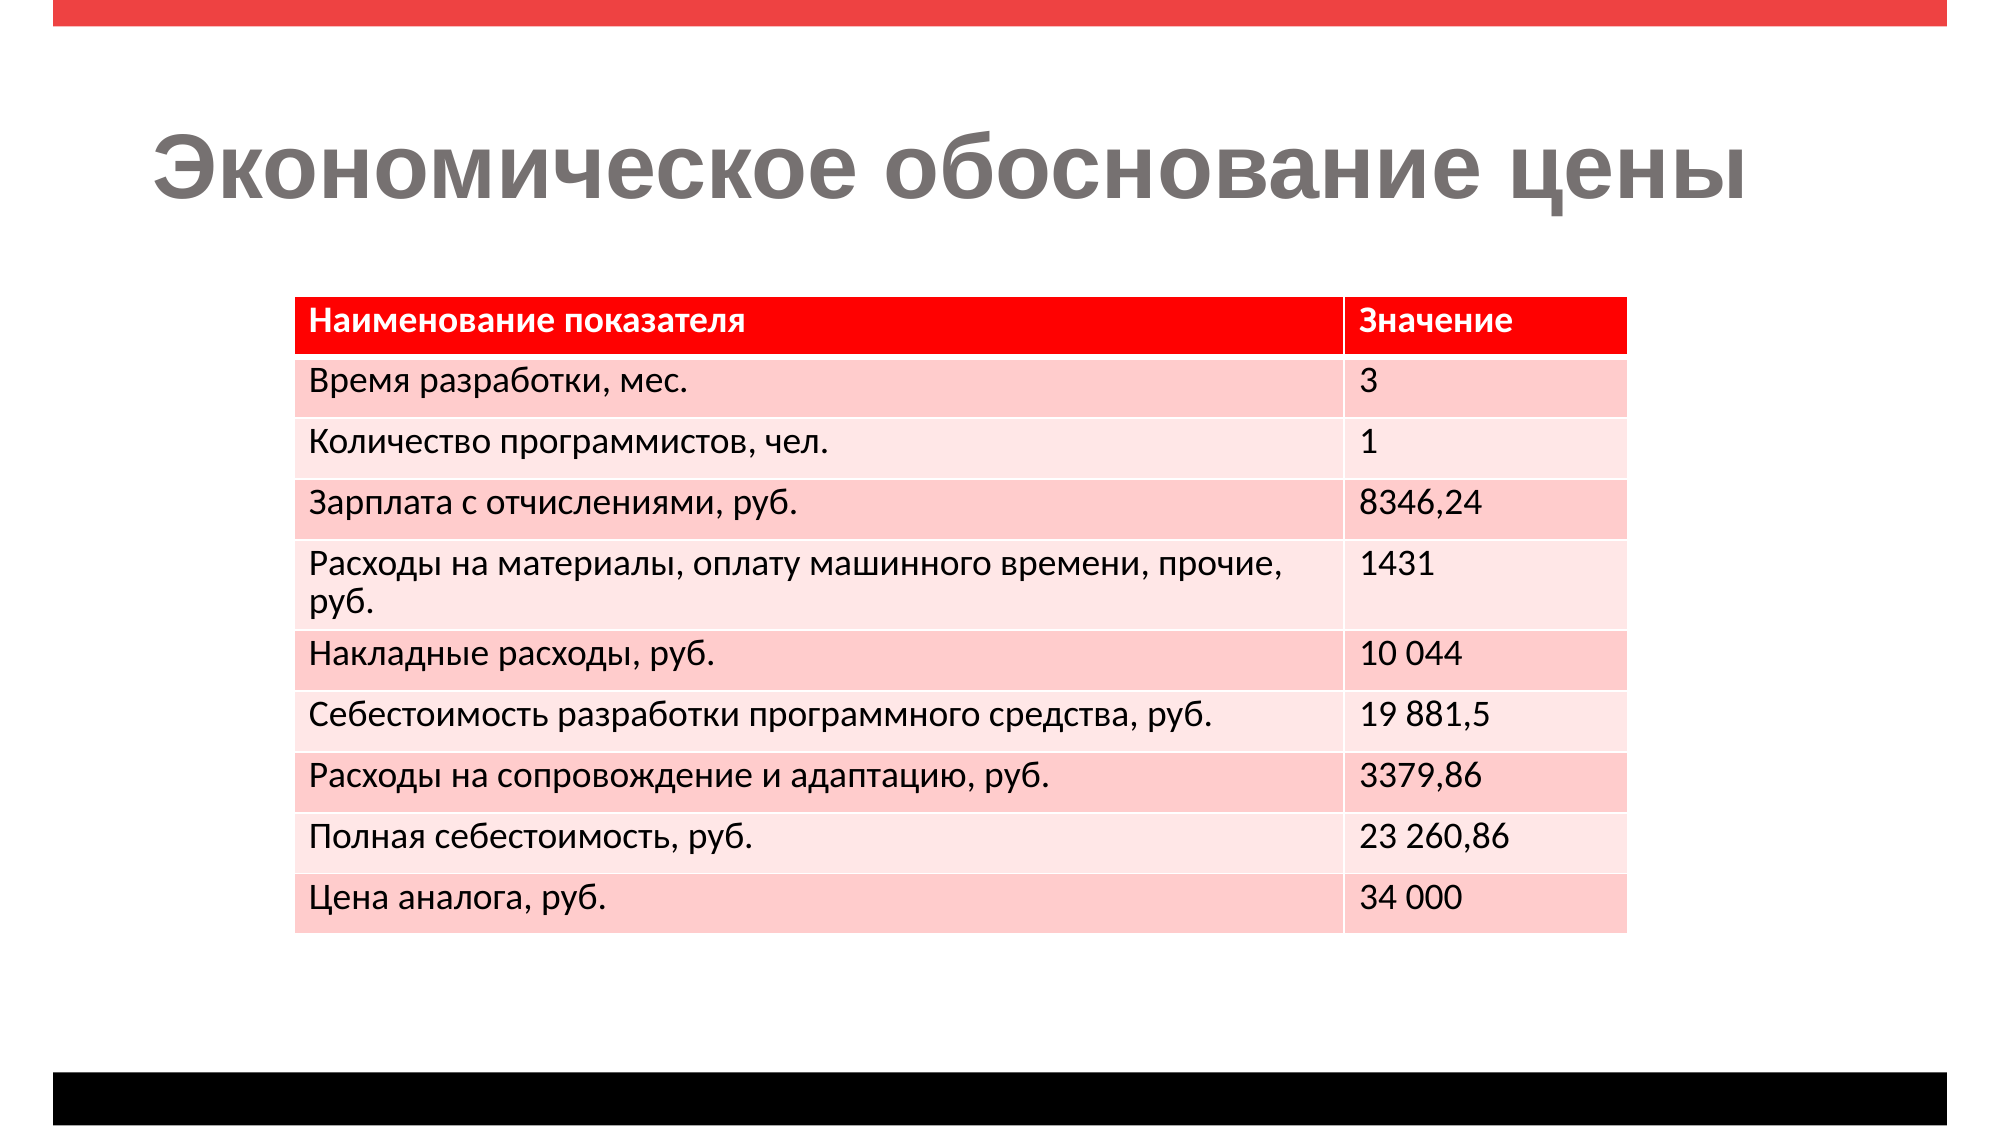

# Экономическое обоснование цены
| Наименование показателя | Значение |
| --- | --- |
| Время разработки, мес. | 3 |
| Количество программистов, чел. | 1 |
| Зарплата с отчислениями, руб. | 8346,24 |
| Расходы на материалы, оплату машинного времени, прочие, руб. | 1431 |
| Накладные расходы, руб. | 10 044 |
| Себестоимость разработки программного средства, руб. | 19 881,5 |
| Расходы на сопровождение и адаптацию, руб. | 3379,86 |
| Полная себестоимость, руб. | 23 260,86 |
| Цена аналога, руб. | 34 000 |